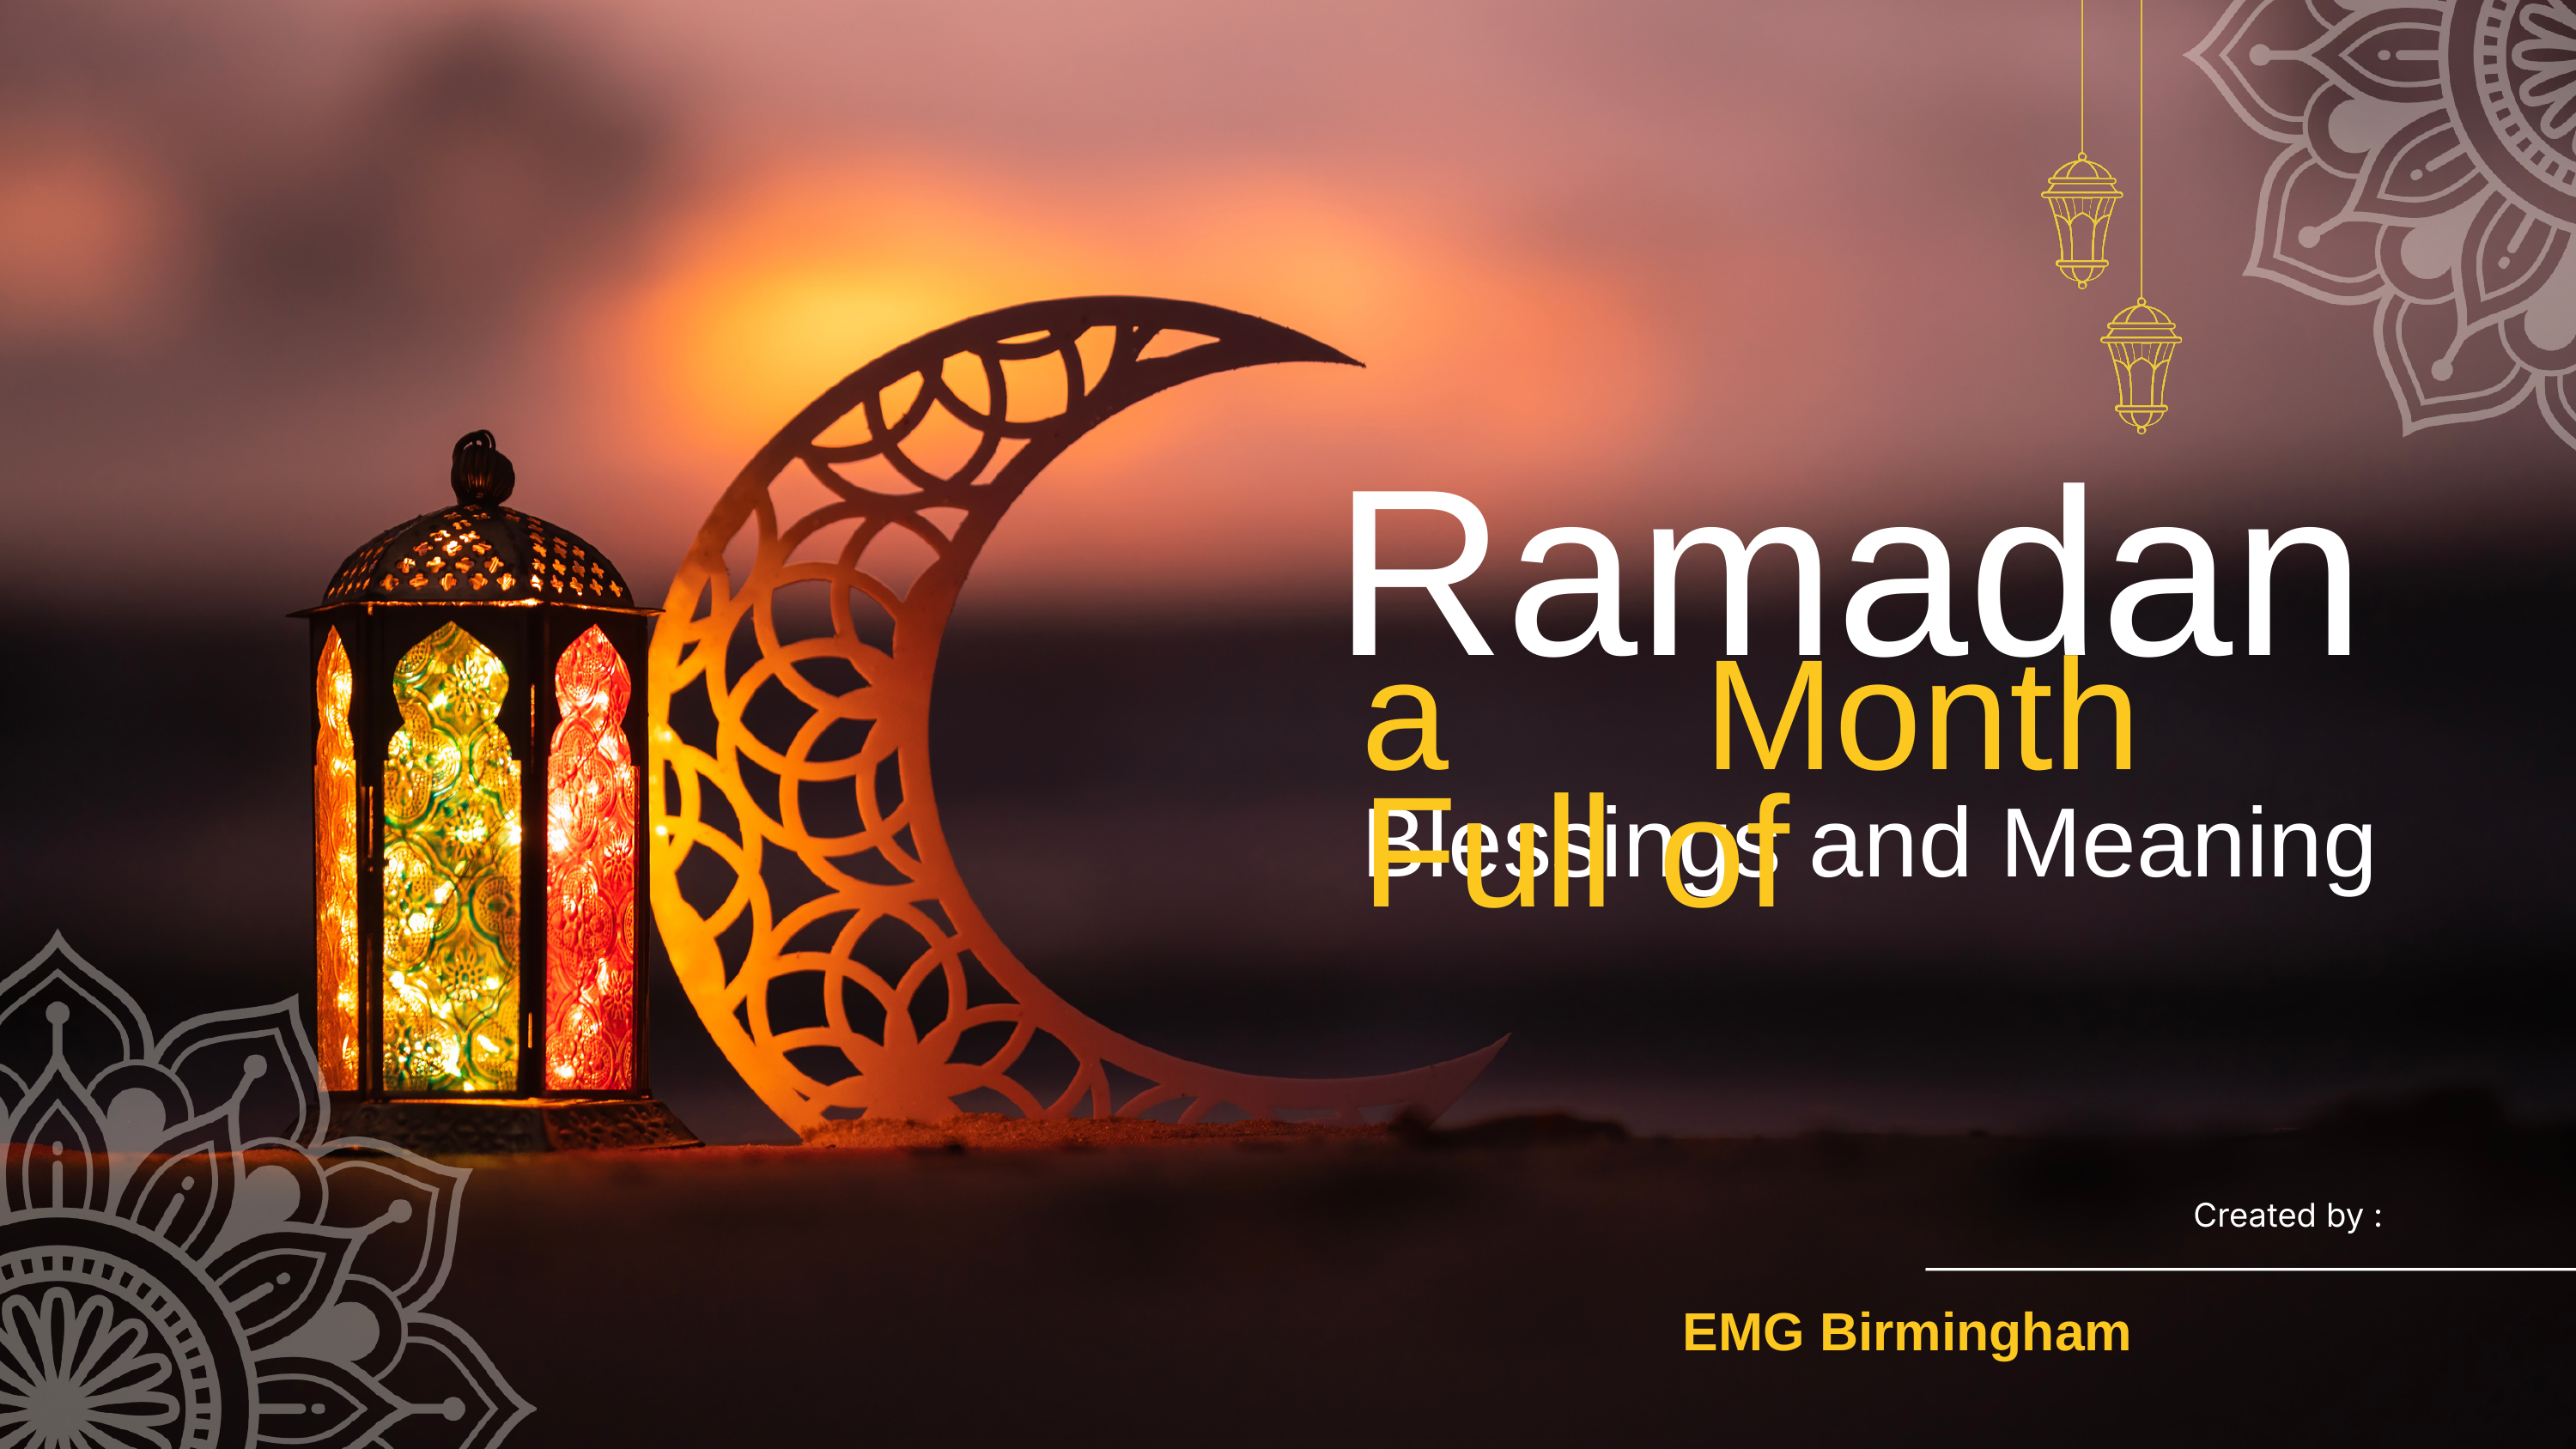

Ramadan
a Month Full of
Blessings and Meaning

Created by :

EMG Birmingham